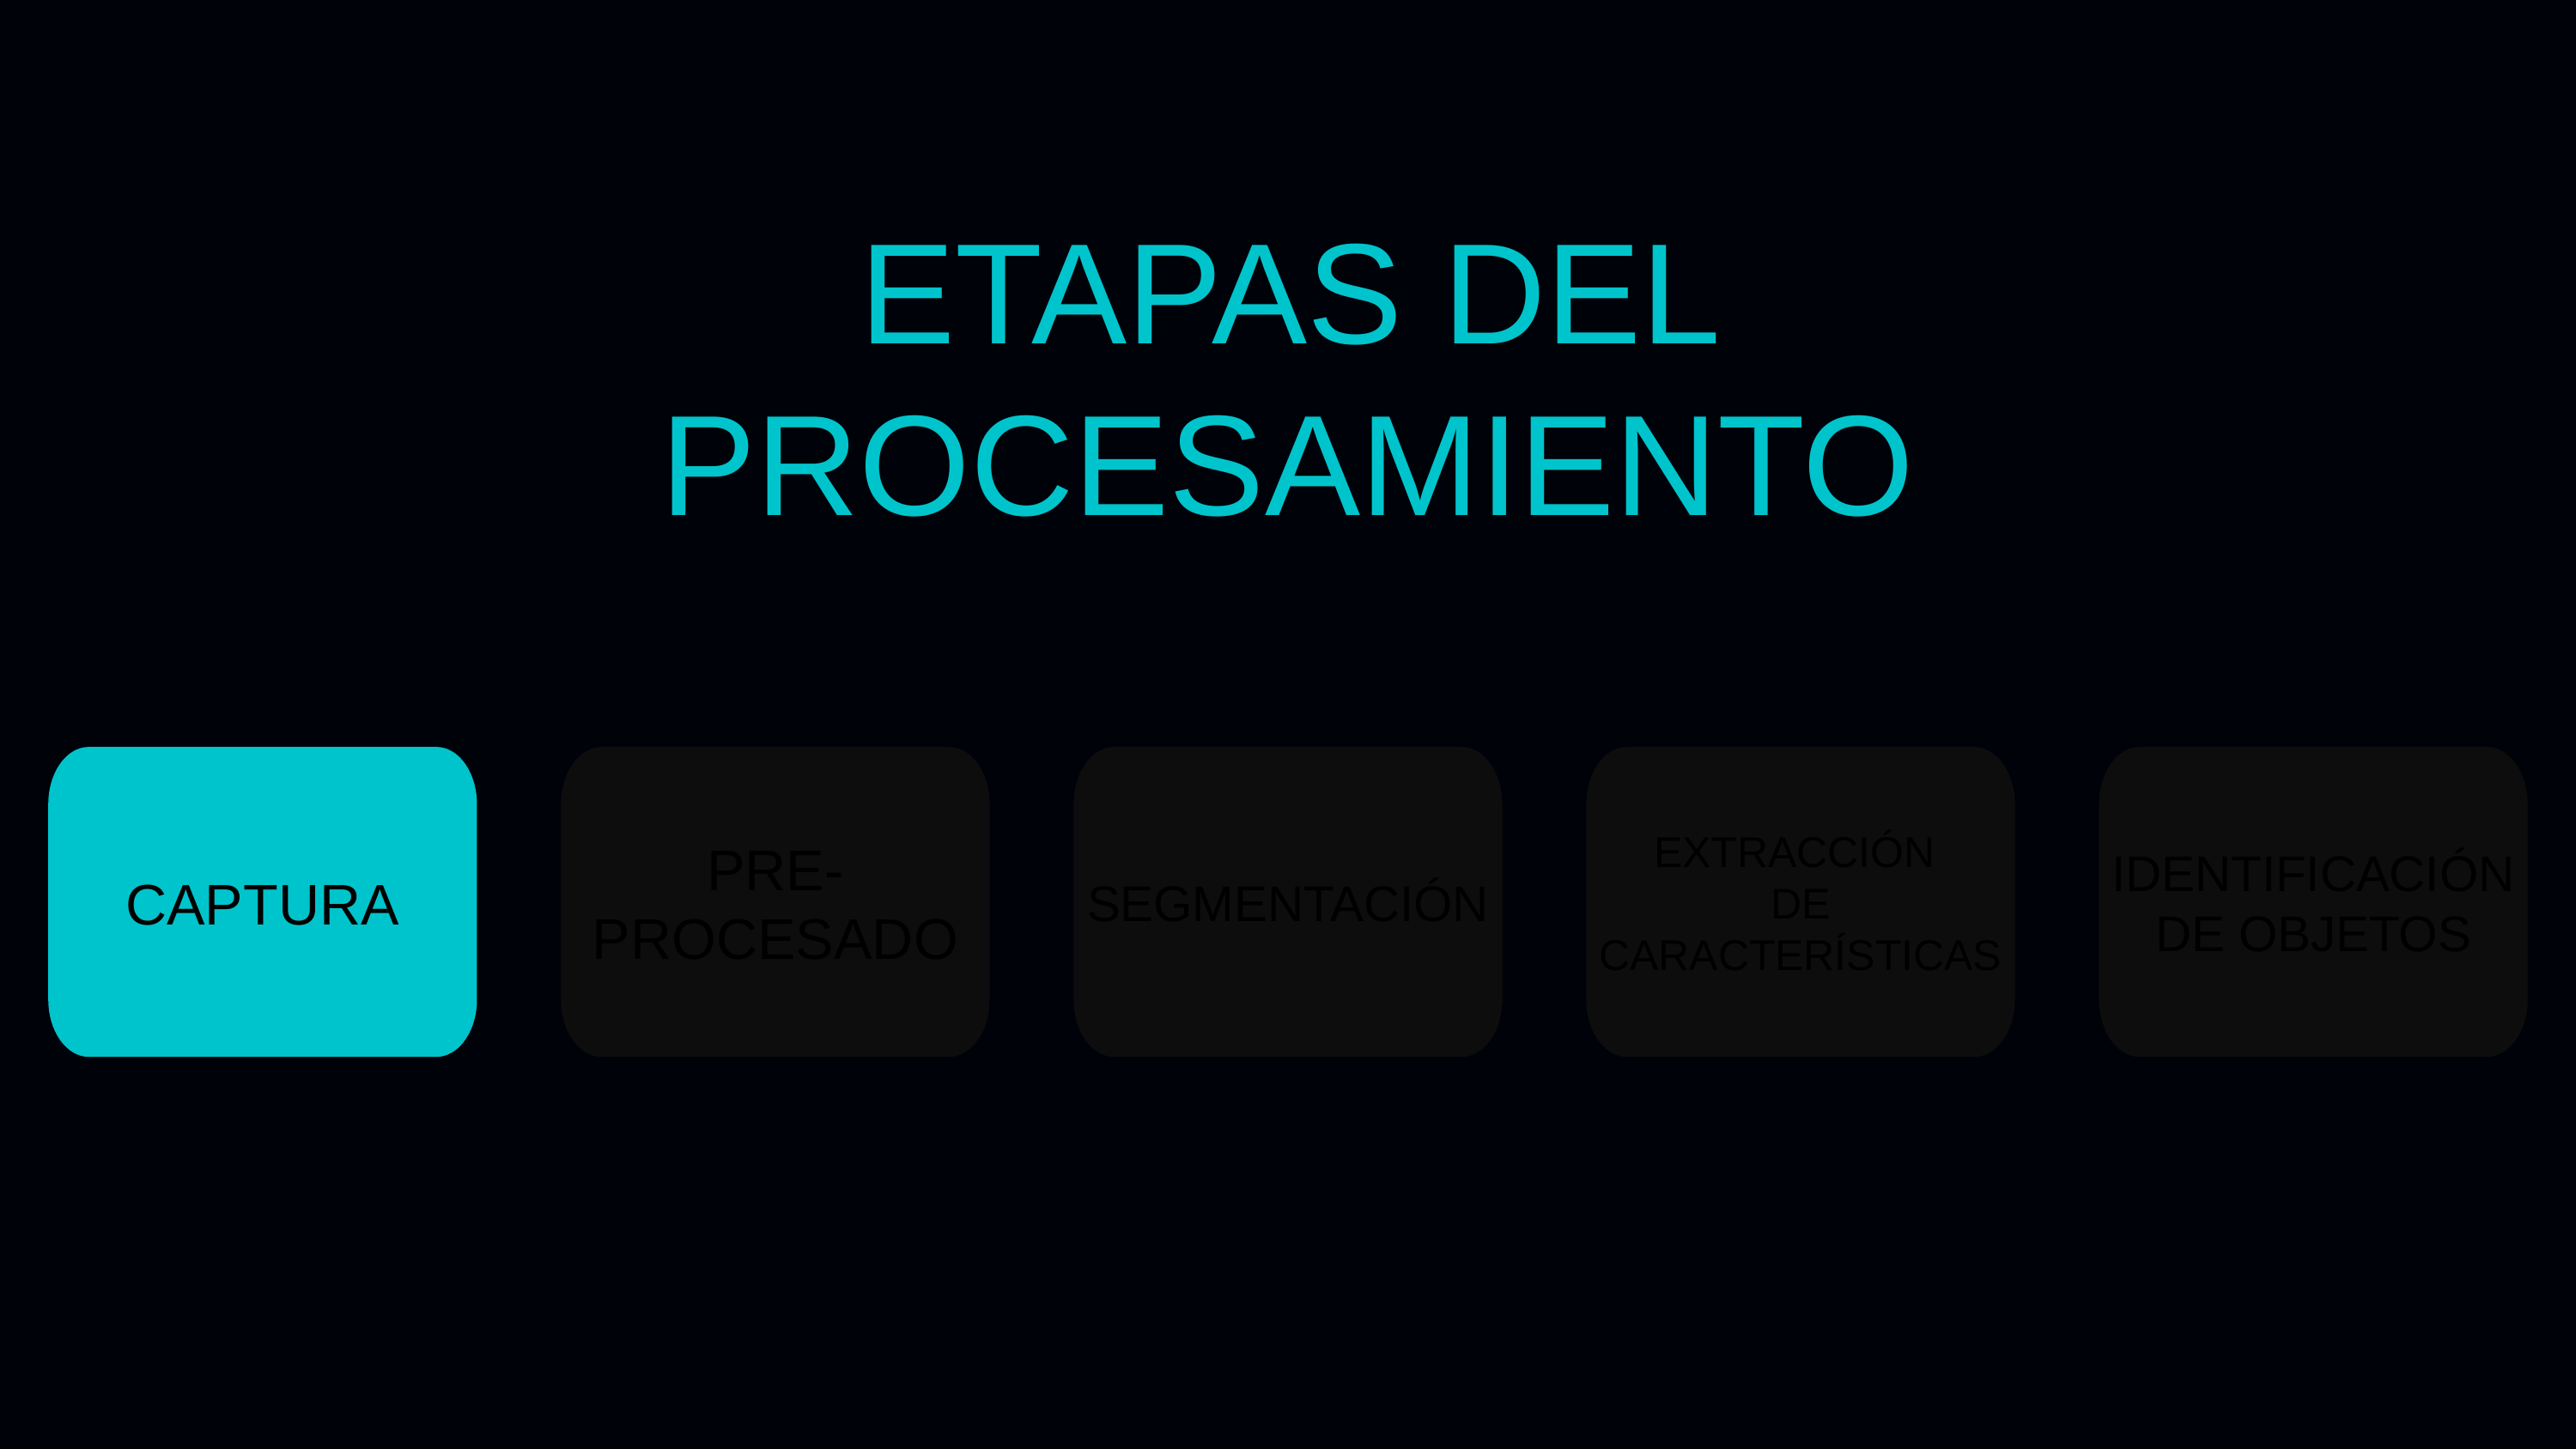

ETAPAS DEL PROCESAMIENTO
CAPTURA
PRE-
PROCESADO
SEGMENTACIÓN
EXTRACCIÓN
DE CARACTERÍSTICAS
IDENTIFICACIÓN
DE OBJETOS